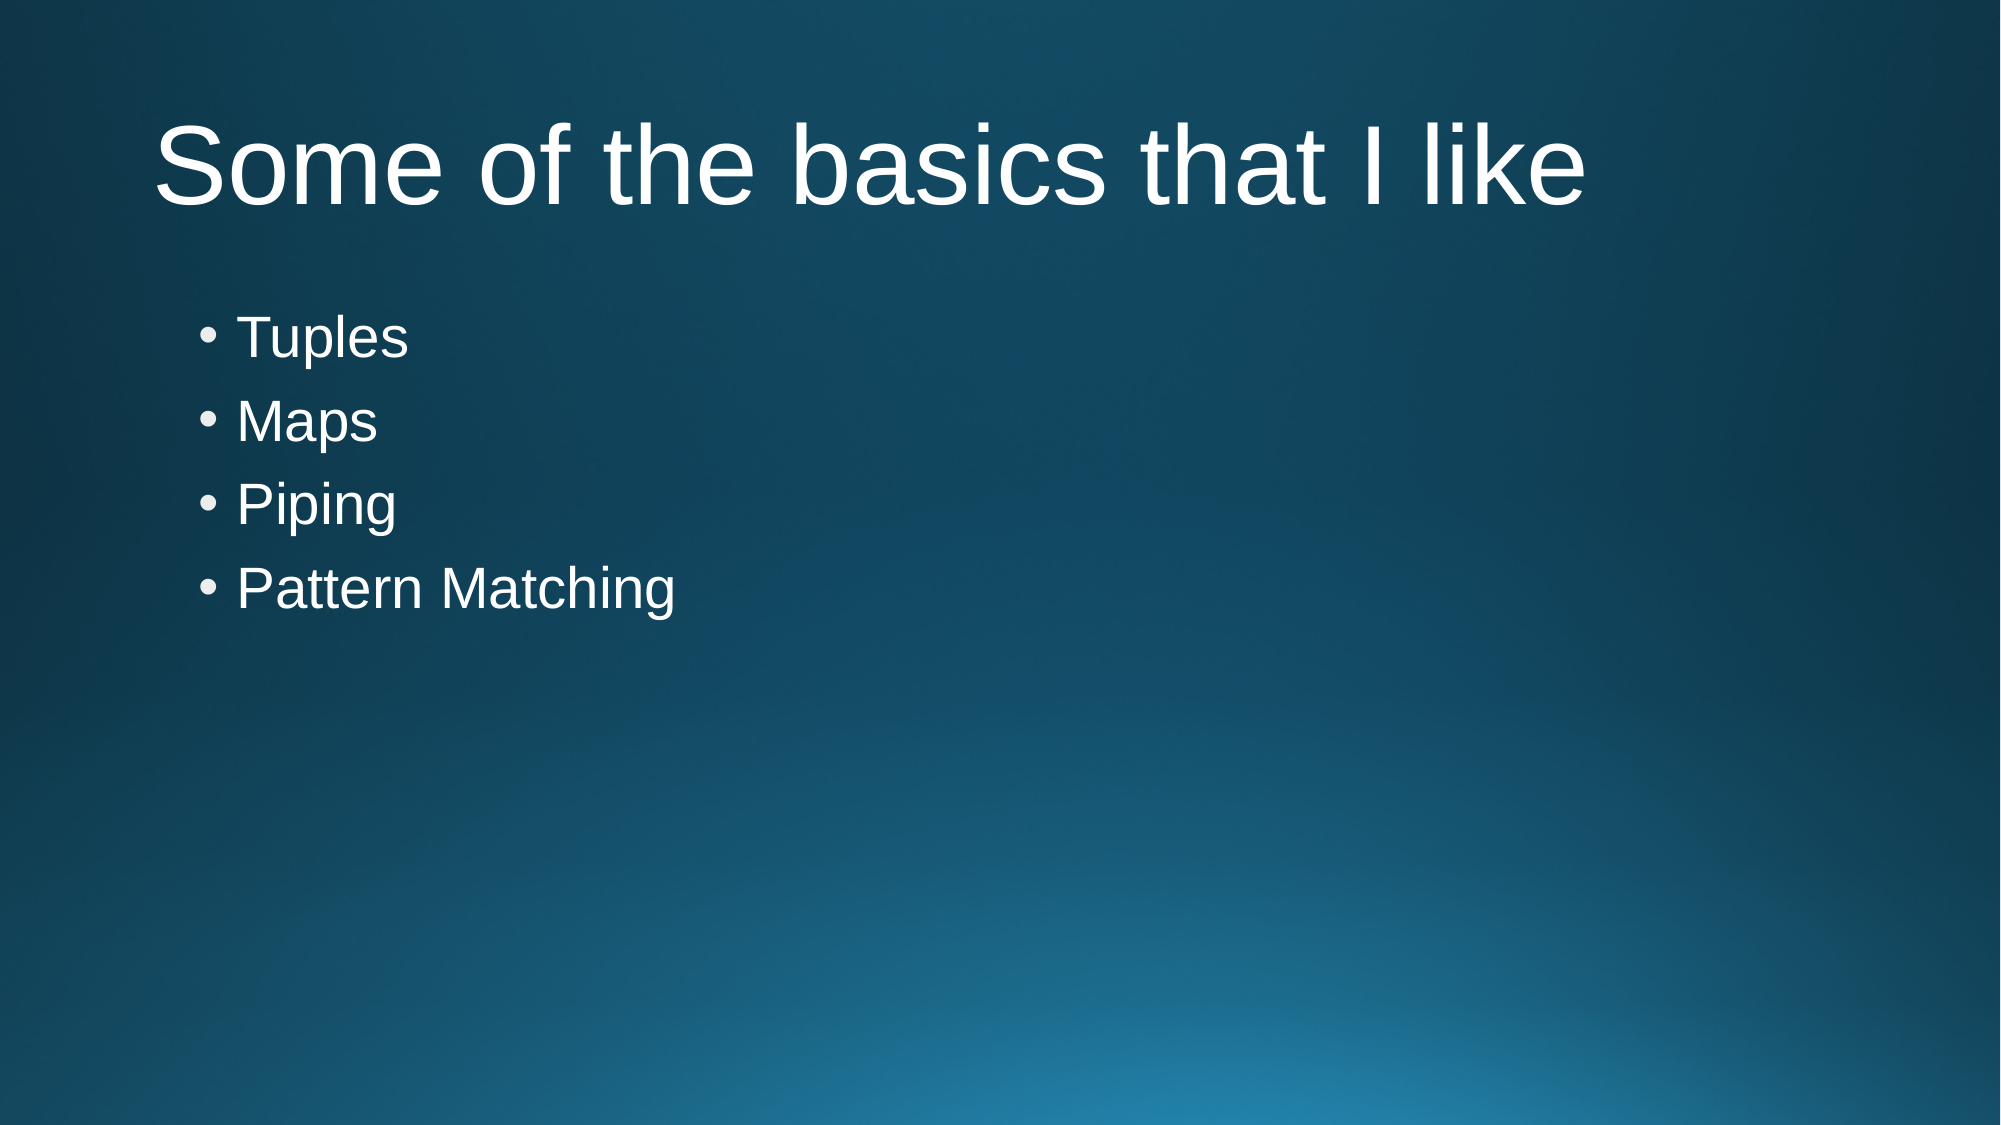

# Some of the basics that I like
Tuples
Maps
Piping
Pattern Matching